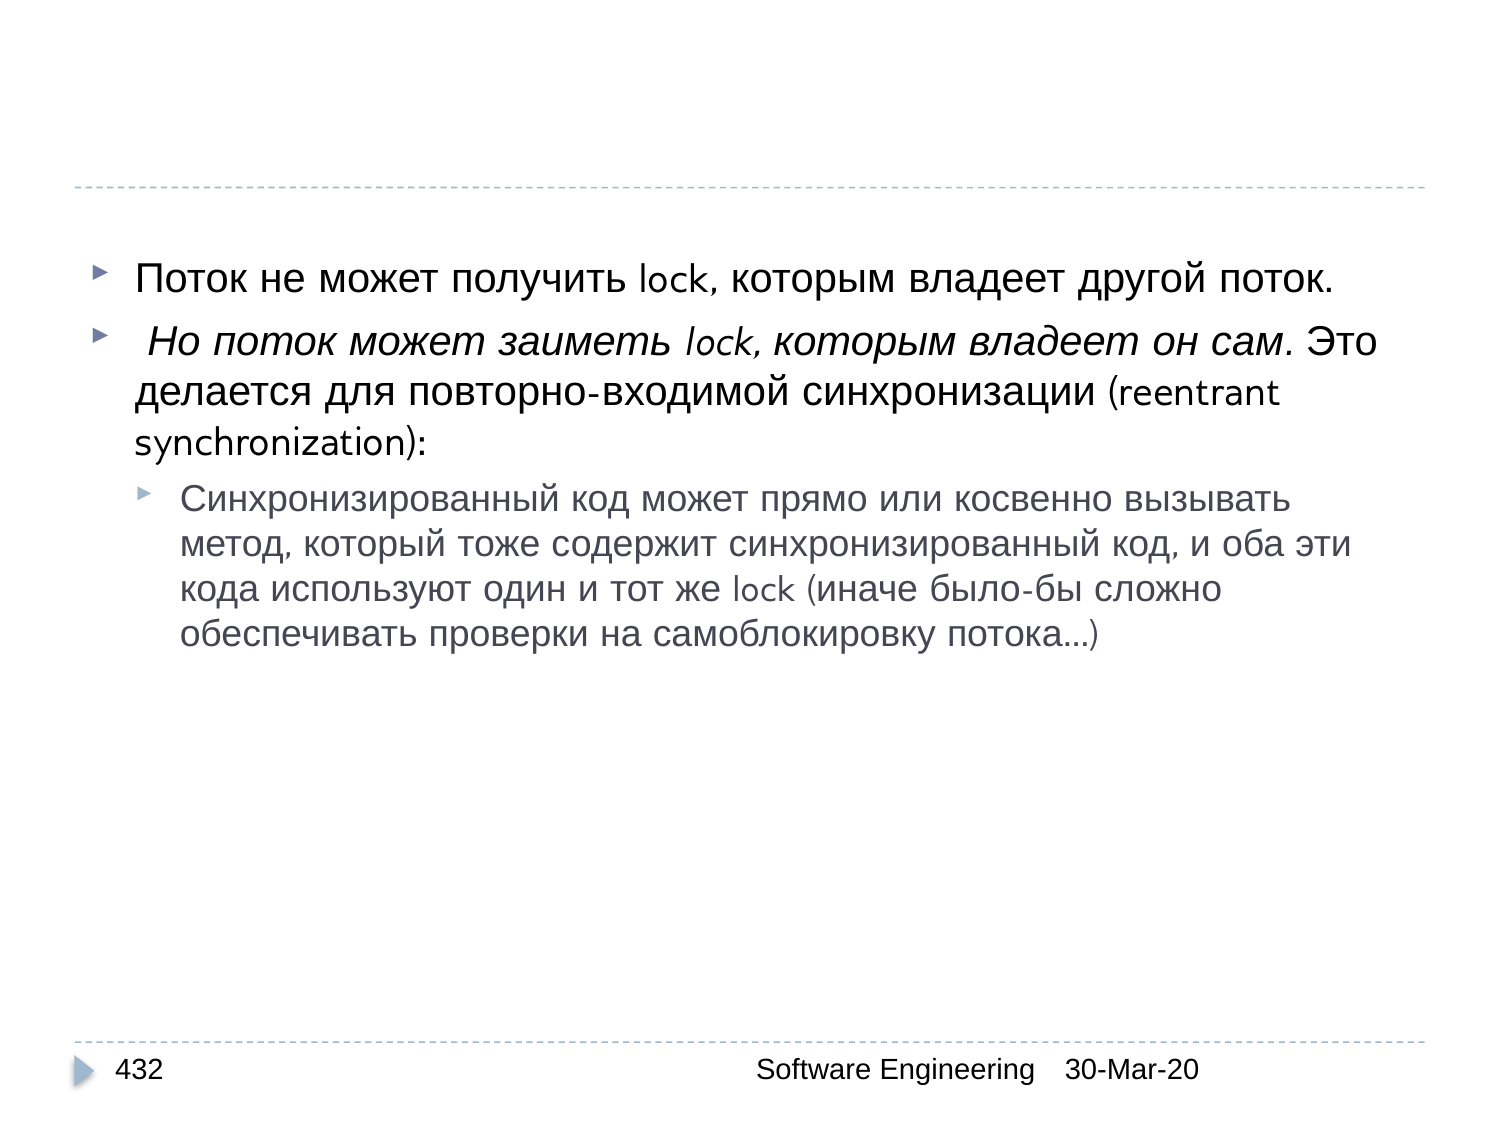

Поток не может получить lock, которым владеет другой поток.
 Но поток может заиметь lock, которым владеет он сам. Это делается для повторно-входимой синхронизации (reentrant synchronization):
Синхронизированный код может прямо или косвенно вызывать метод, который тоже содержит синхронизированный код, и оба эти кода используют один и тот же lock (иначе было-бы сложно обеспечивать проверки на самоблокировку потока...)
432
Software Engineering
30-Mar-20